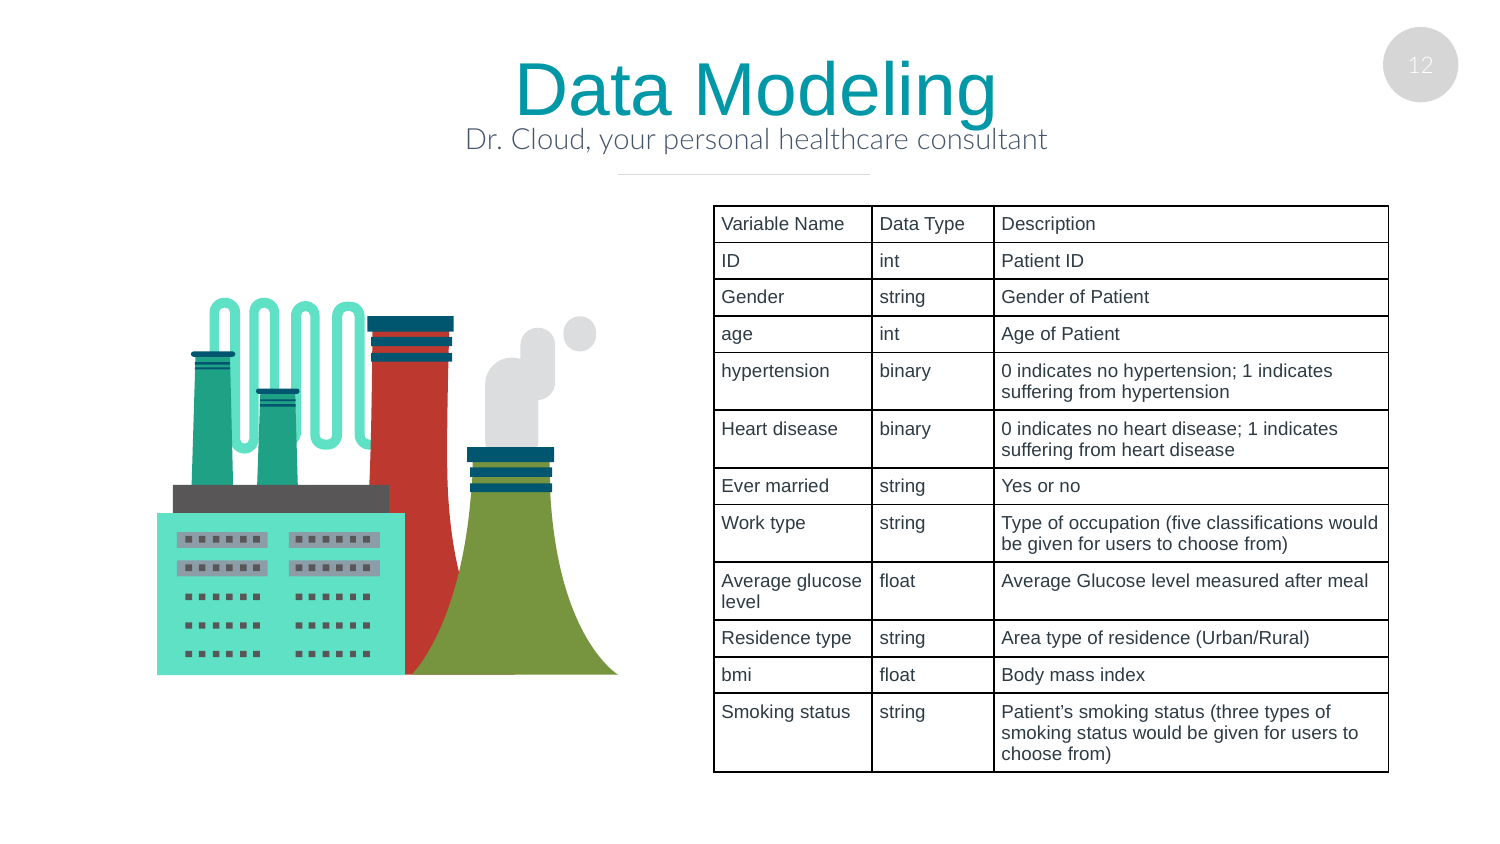

# Data Modeling
Dr. Cloud, your personal healthcare consultant

| Variable Name | Data Type | Description |
| --- | --- | --- |
| ID | int | Patient ID |
| Gender | string | Gender of Patient |
| age | int | Age of Patient |
| hypertension | binary | 0 indicates no hypertension; 1 indicates suffering from hypertension |
| Heart disease | binary | 0 indicates no heart disease; 1 indicates suffering from heart disease |
| Ever married | string | Yes or no |
| Work type | string | Type of occupation (five classifications would be given for users to choose from) |
| Average glucose level | float | Average Glucose level measured after meal |
| Residence type | string | Area type of residence (Urban/Rural) |
| bmi | float | Body mass index |
| Smoking status | string | Patient’s smoking status (three types of smoking status would be given for users to choose from) |